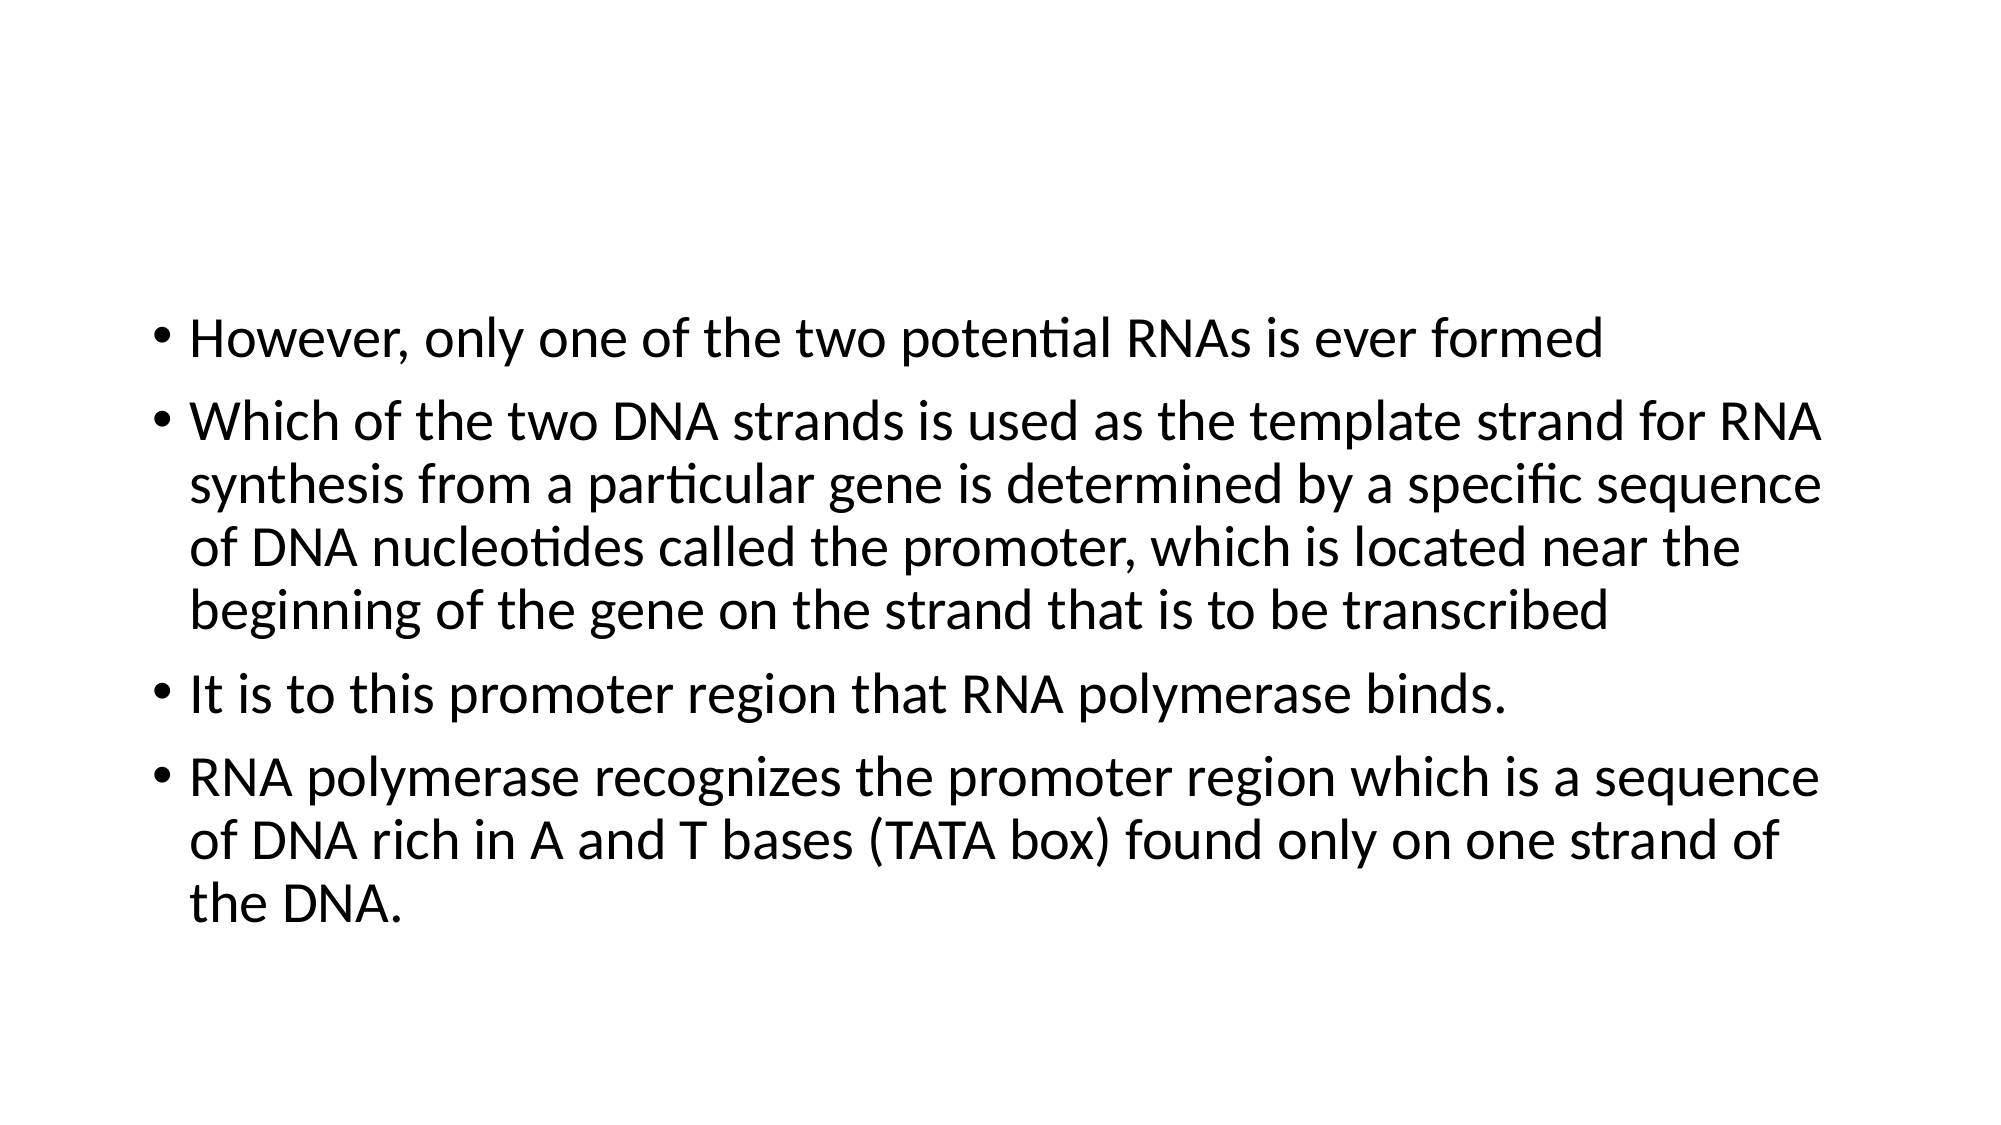

#
However, only one of the two potential RNAs is ever formed
Which of the two DNA strands is used as the template strand for RNA synthesis from a particular gene is determined by a specific sequence of DNA nucleotides called the promoter, which is located near the beginning of the gene on the strand that is to be transcribed
It is to this promoter region that RNA polymerase binds.
RNA polymerase recognizes the promoter region which is a sequence of DNA rich in A and T bases (TATA box) found only on one strand of the DNA.